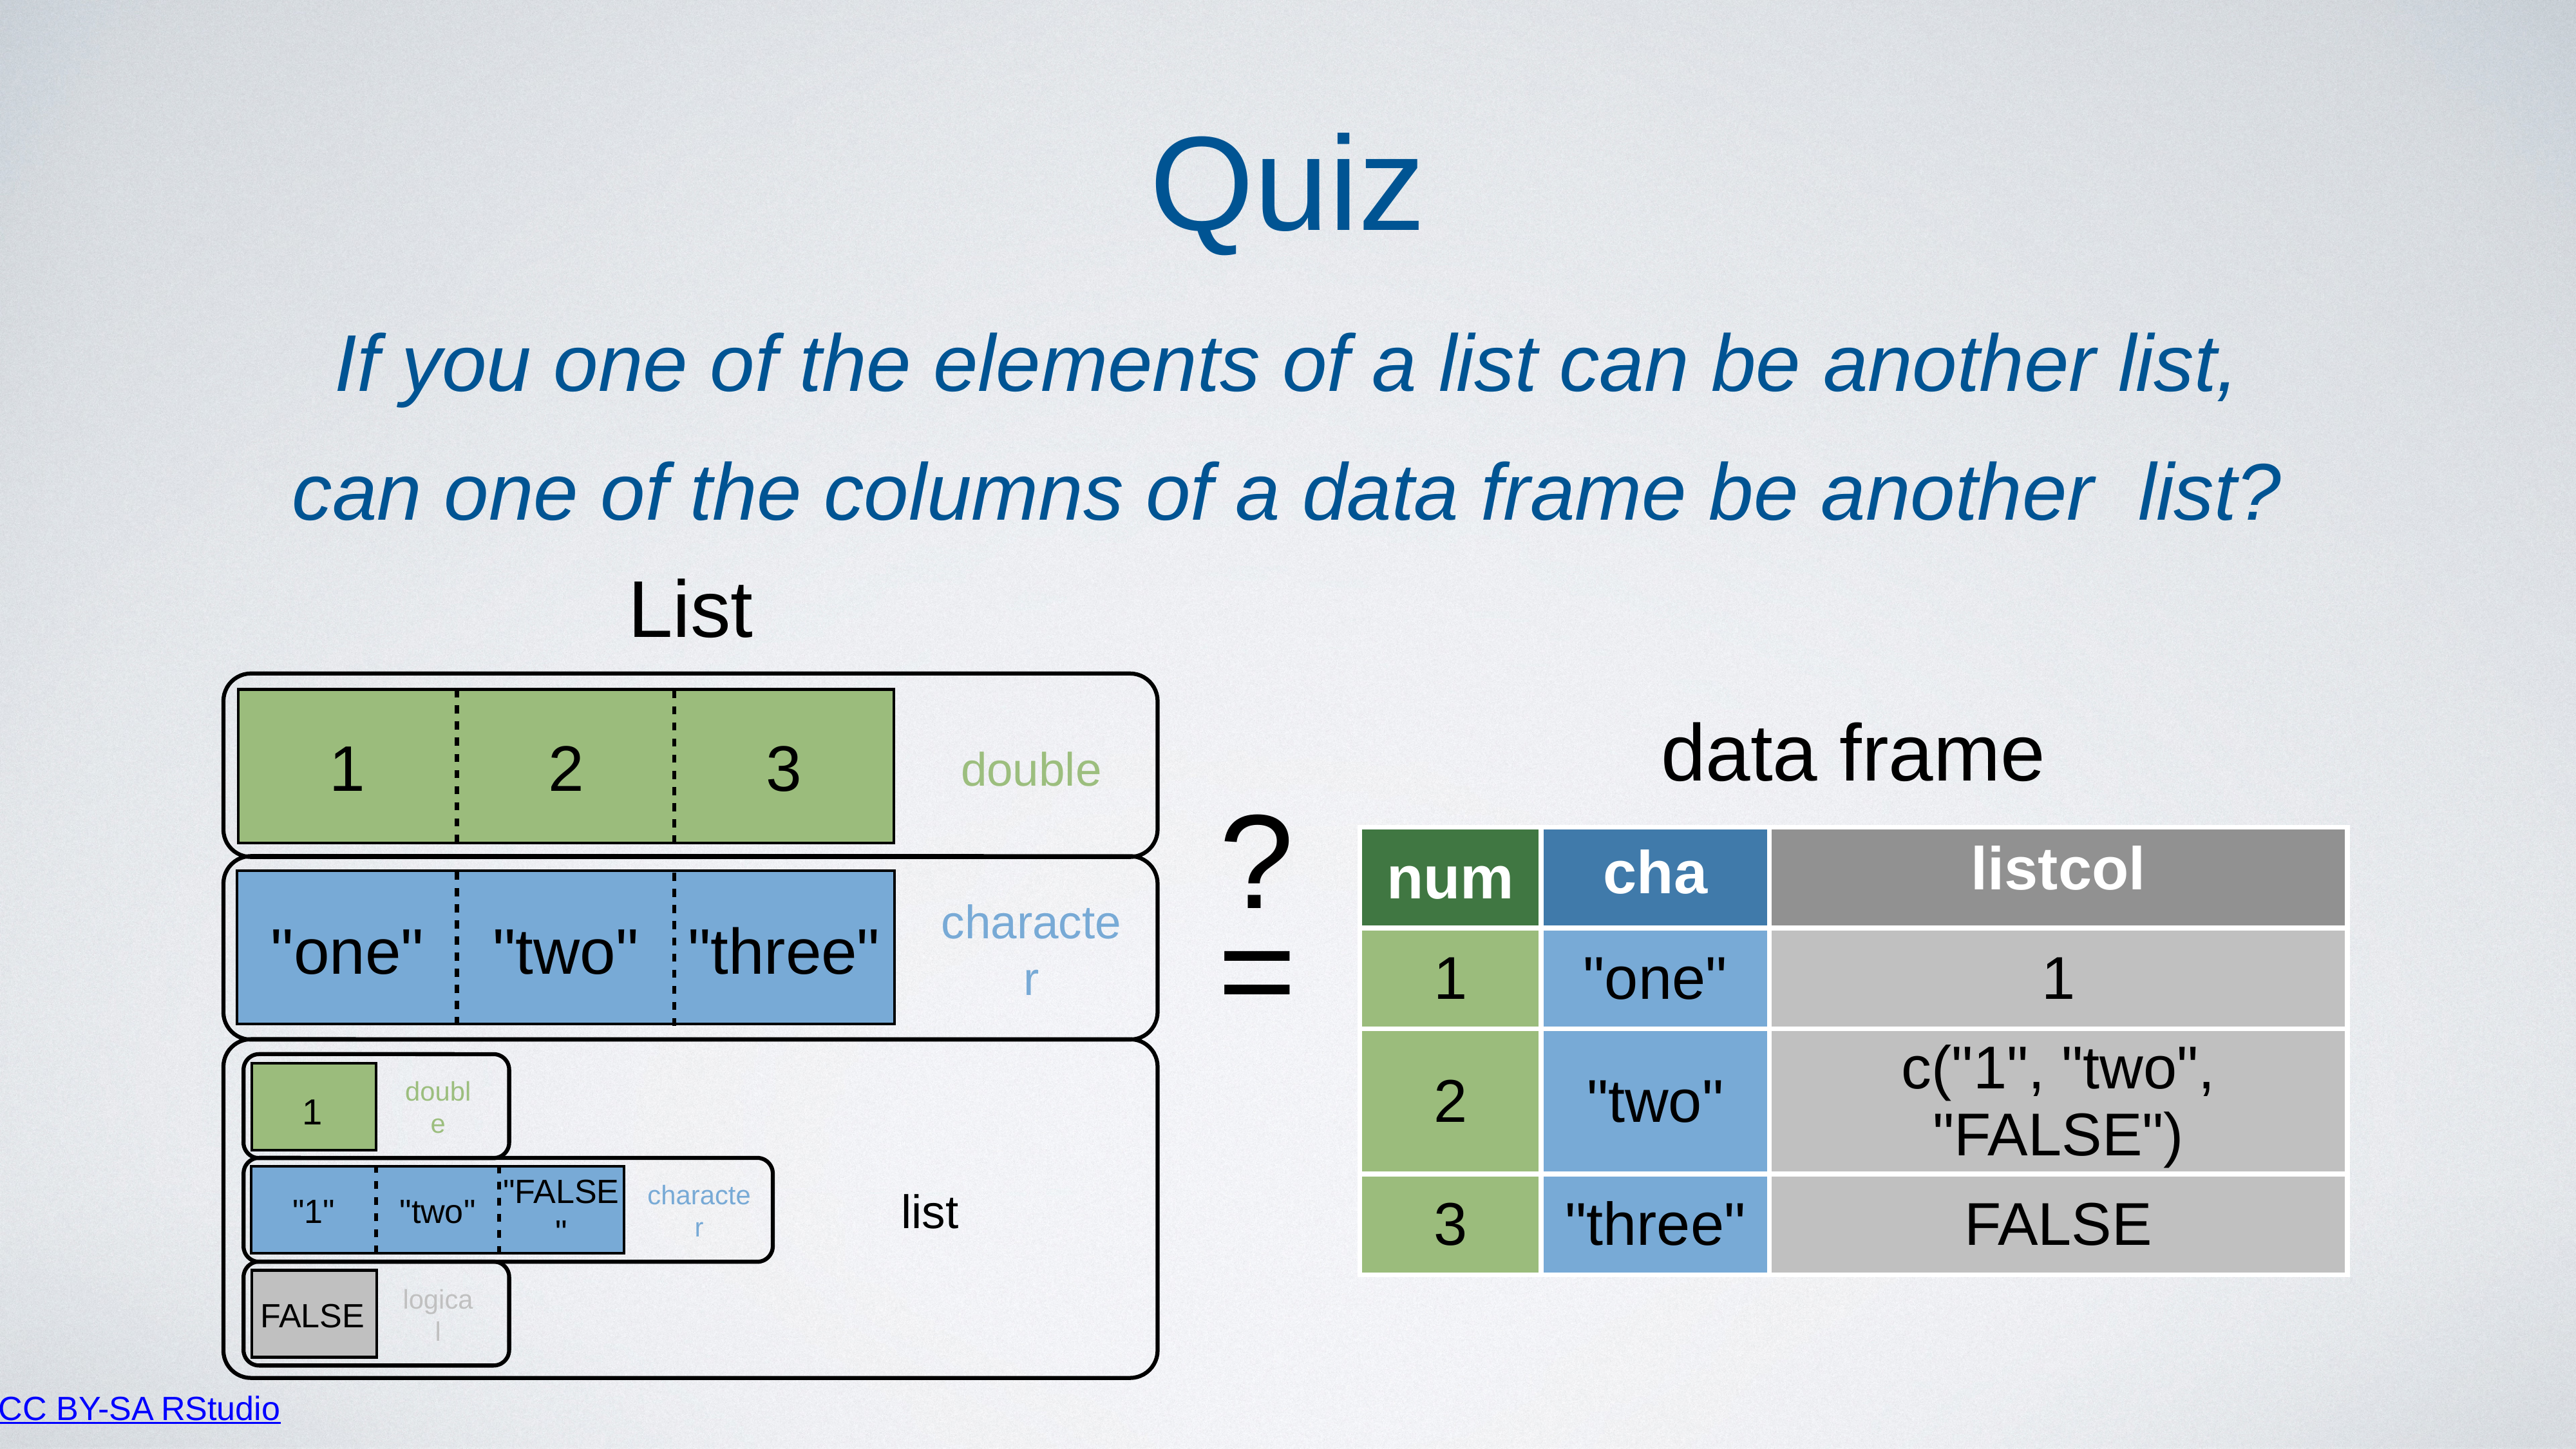

Quiz
If you one of the elements of a list can be another list,
can one of the columns of a data frame be another  list?
List

1
2
3
double

"one"
"two"
"three"
character

double

"1"
"two"
"FALSE"
character

FALSE
logical
list
1
data frame
| num | cha | listcol |
| --- | --- | --- |
| 1 | "one" | 1 |
| 2 | "two" | c("1", "two", "FALSE") |
| 3 | "three" | FALSE |
?
=